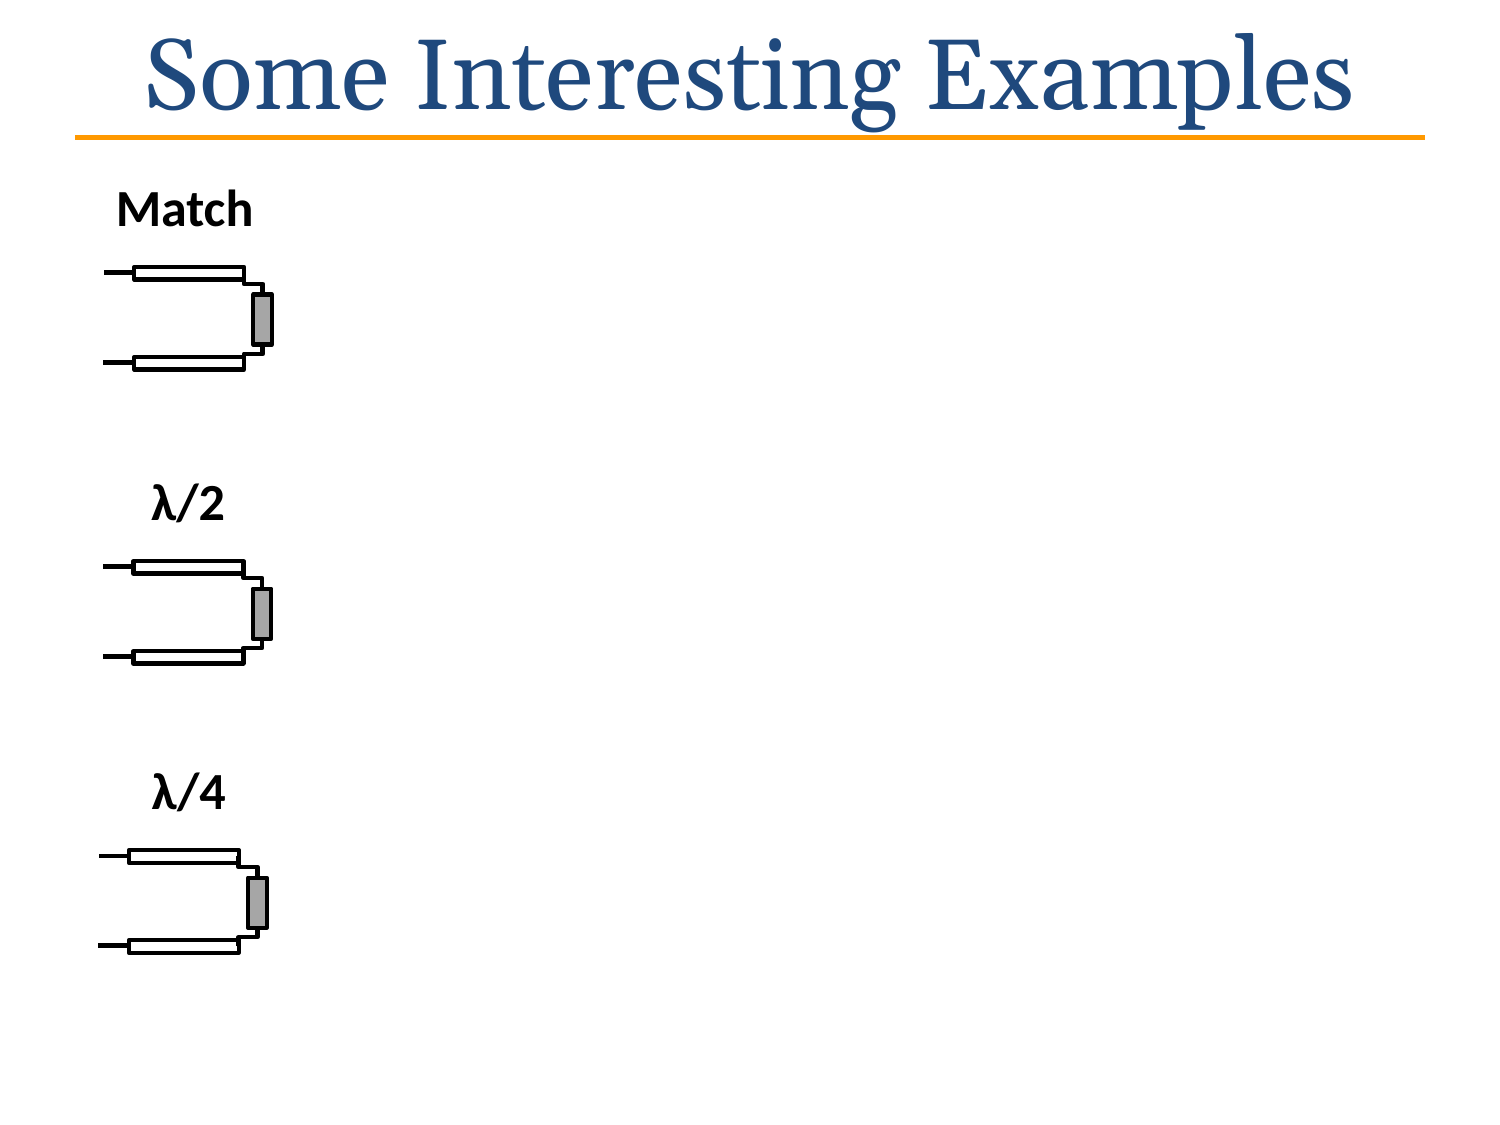

# Some Interesting Examples
Match

λ/2

λ/4